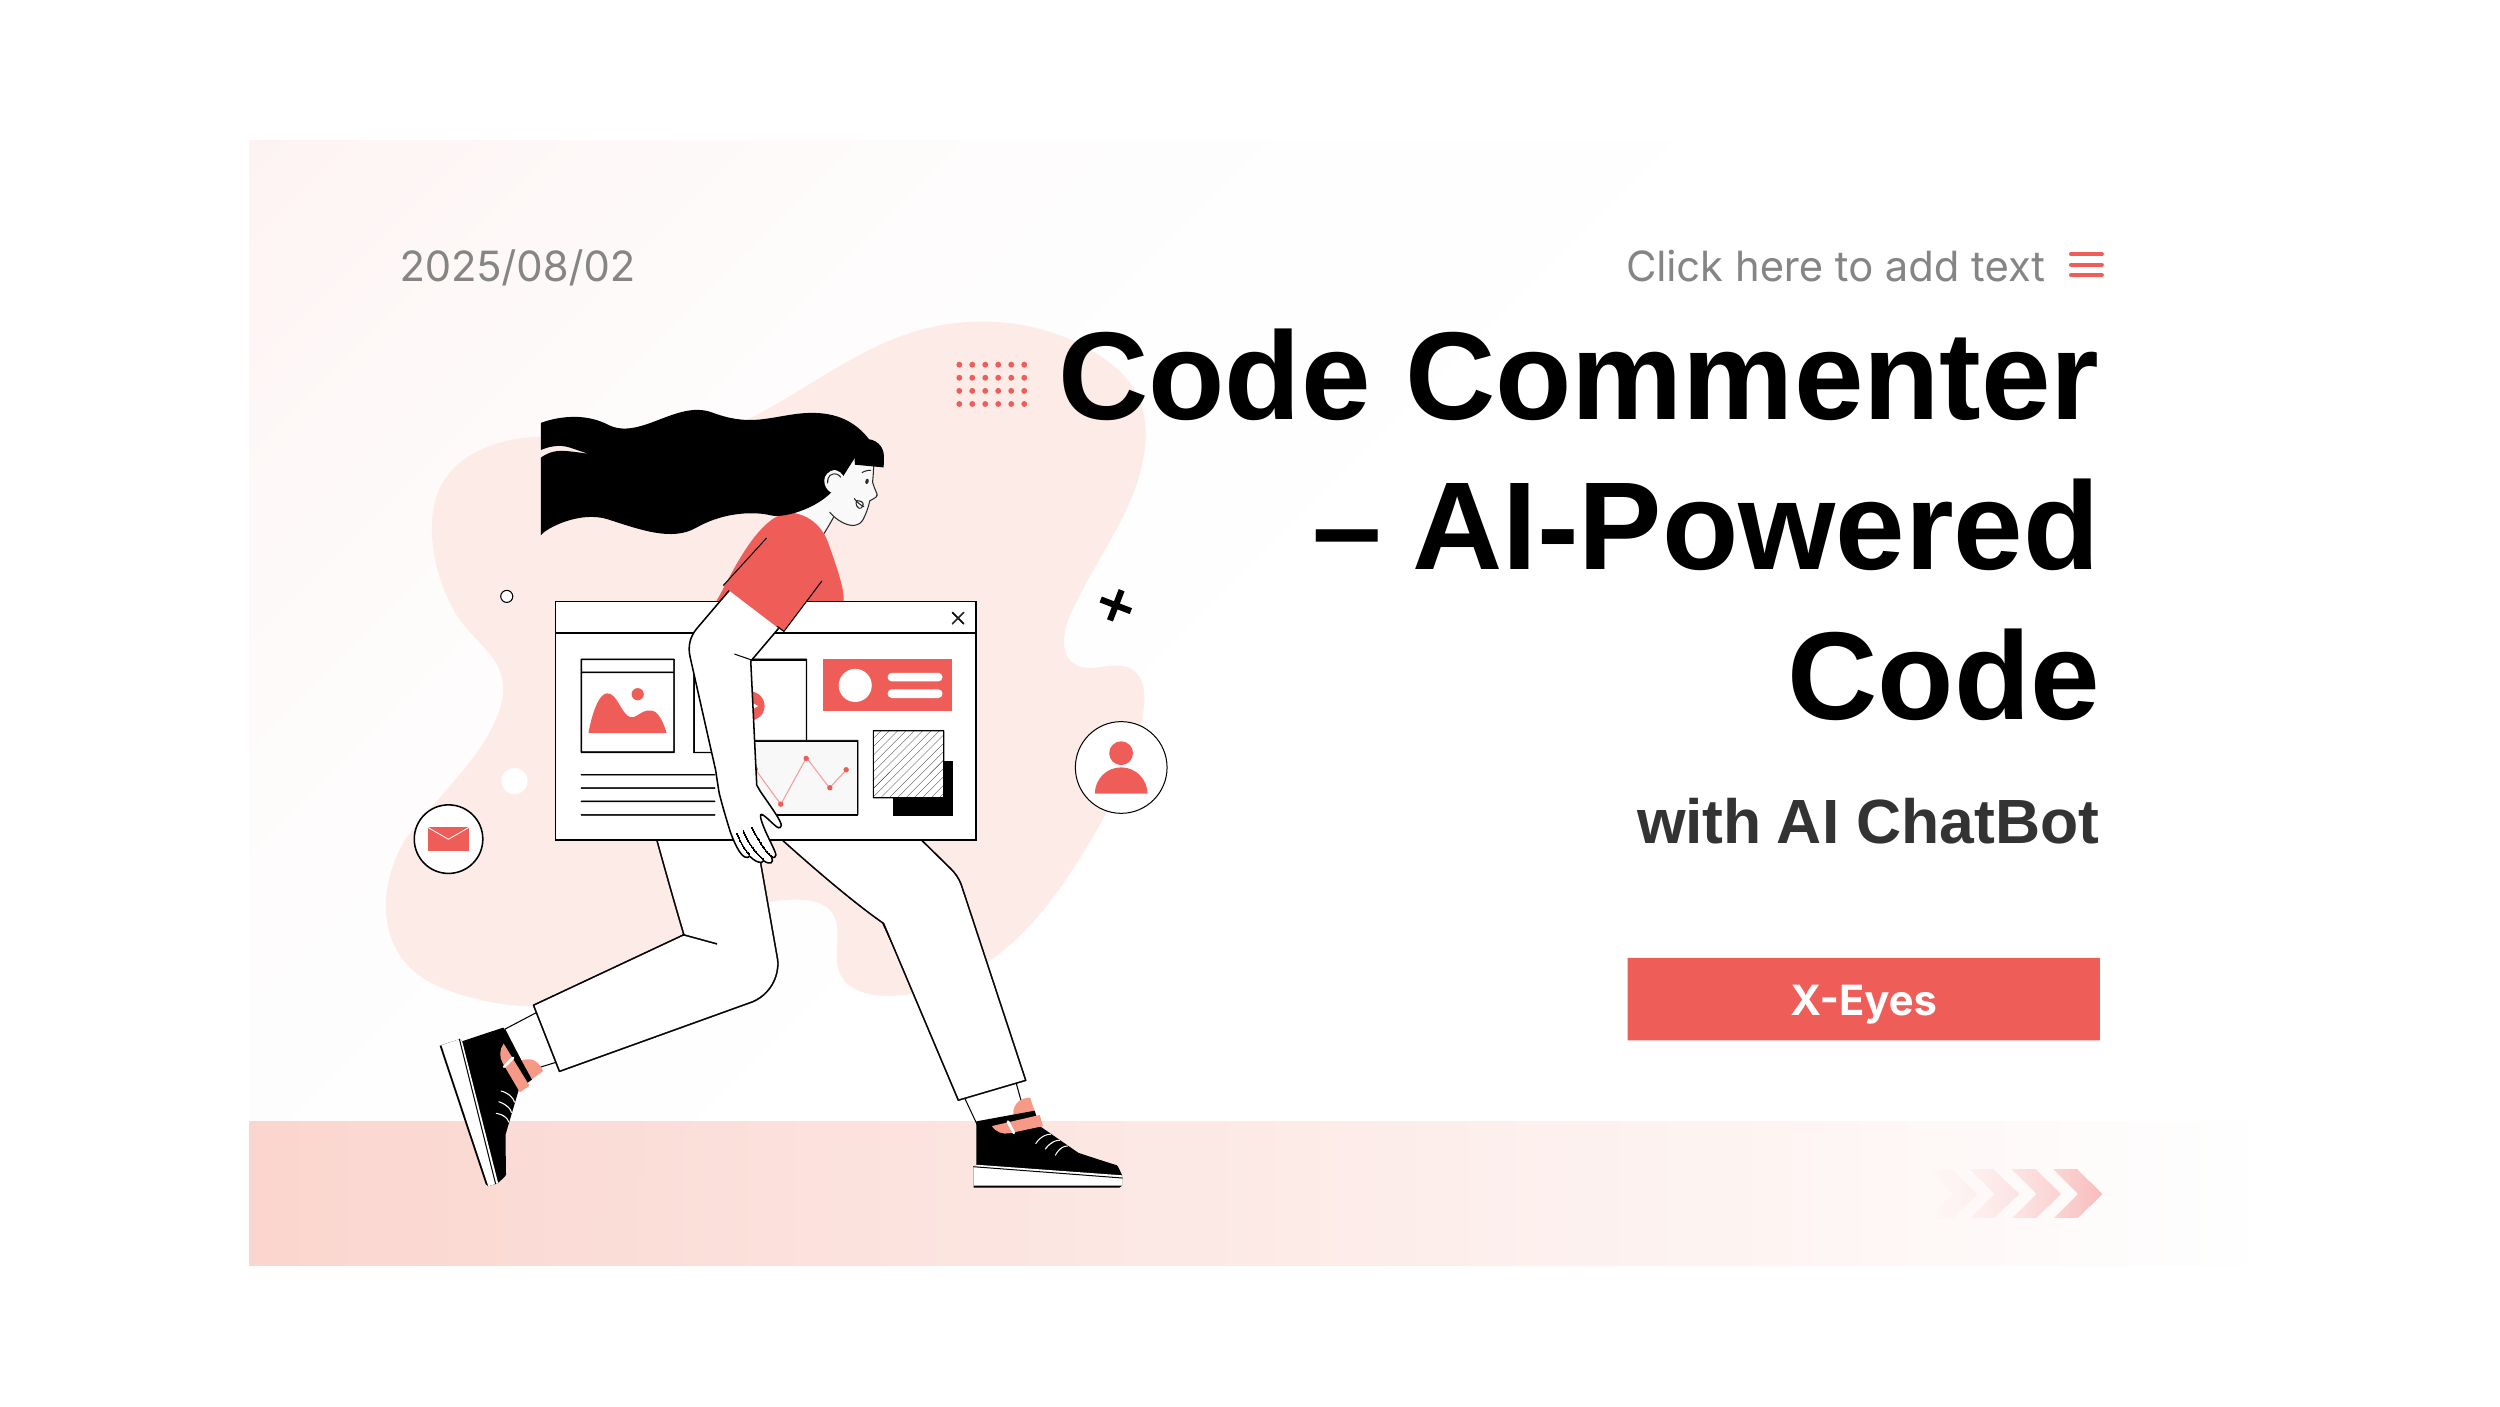

2025/08/02
Click here to add text
# Code Commenter – AI-Powered Code
with AI ChatBot
X-Eyes